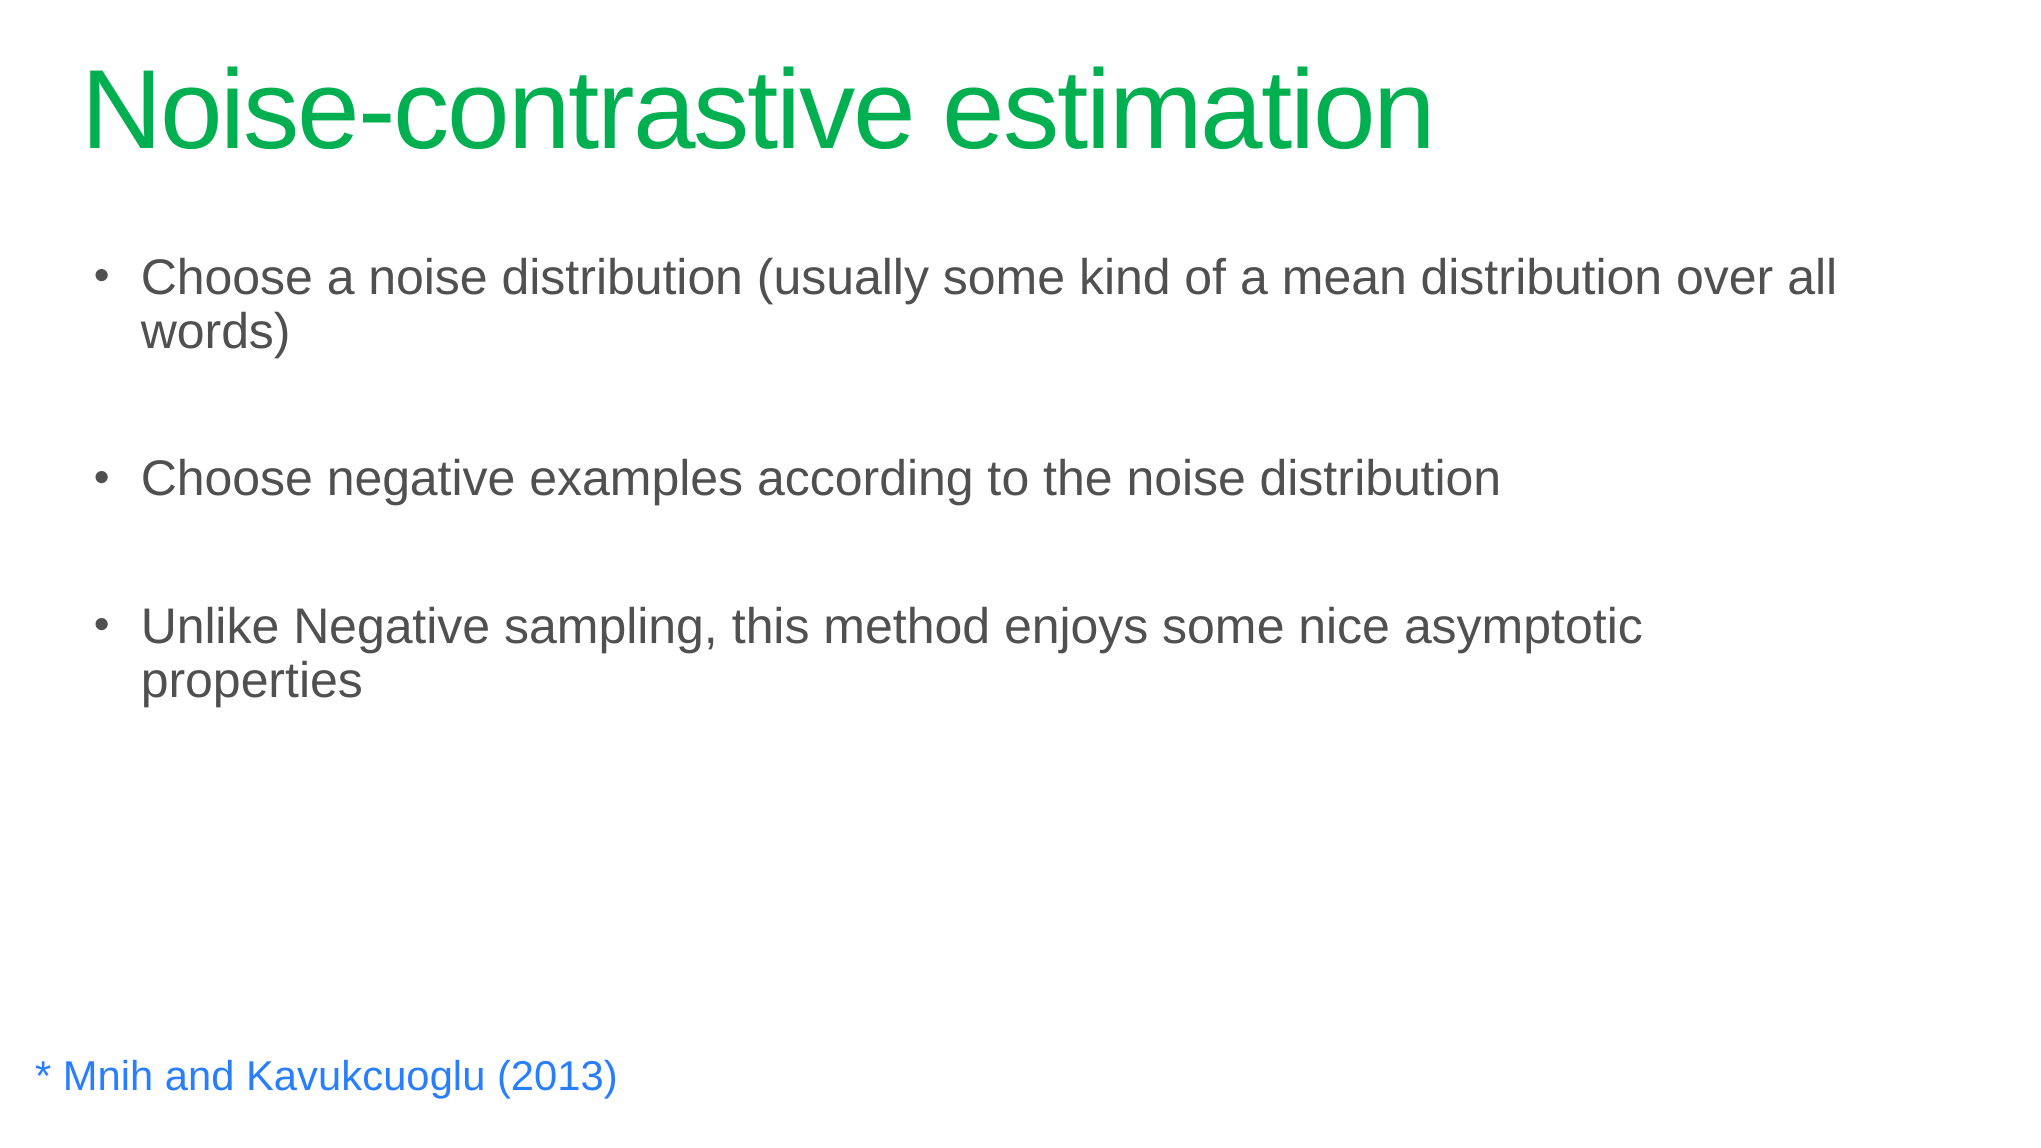

# Noise-contrastive estimation
Choose a noise distribution (usually some kind of a mean distribution over all words)

Choose negative examples according to the noise distribution

Unlike Negative sampling, this method enjoys some nice asymptotic properties
* Mnih and Kavukcuoglu (2013)